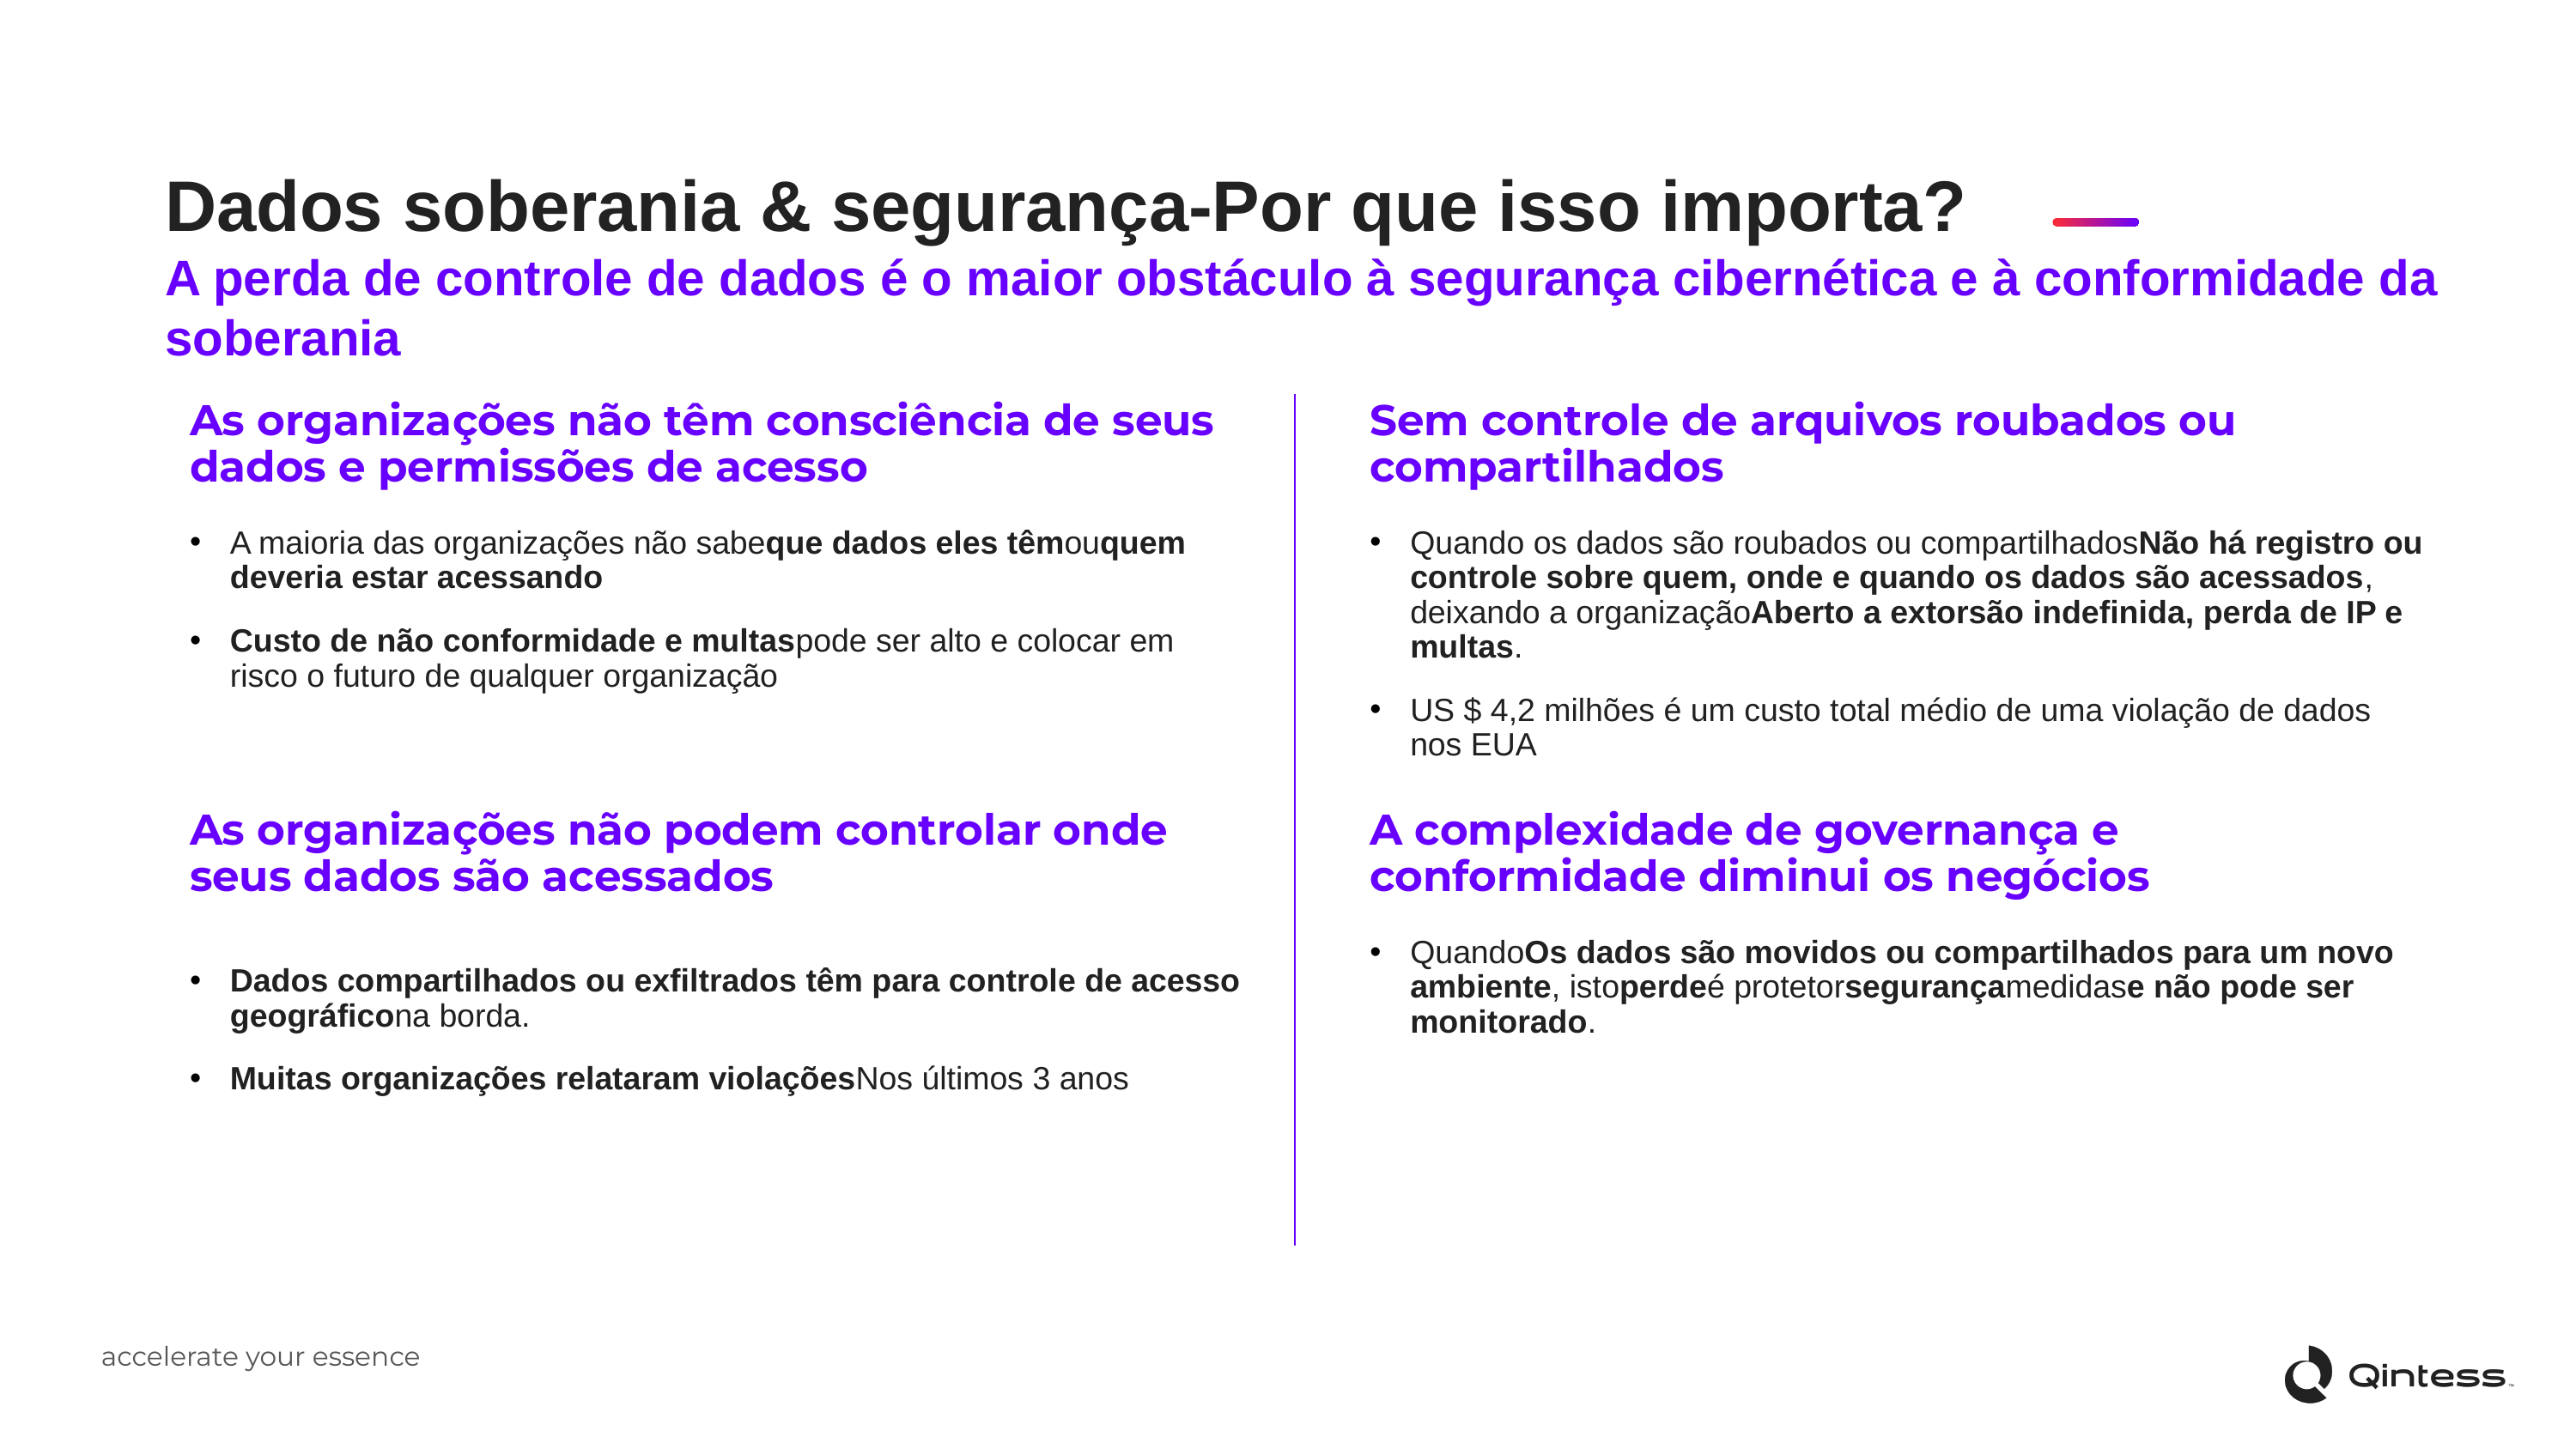

Dados soberania & segurança-Por que isso importa?
A perda de controle de dados é o maior obstáculo à segurança cibernética e à conformidade da soberania

As organizações não têm consciência de seus dados e permissões de acesso

A maioria das organizações não sabeque dados eles têmouquem deveria estar acessando
Custo de não conformidade e multaspode ser alto e colocar em risco o futuro de qualquer organização
Sem controle de arquivos roubados ou compartilhados

Quando os dados são roubados ou compartilhadosNão há registro ou controle sobre quem, onde e quando os dados são acessados, deixando a organizaçãoAberto a extorsão indefinida, perda de IP e multas.
US $ 4,2 milhões é um custo total médio de uma violação de dados nos EUA

As organizações não podem controlar onde seus dados são acessados

Dados compartilhados ou exfiltrados têm para controle de acesso geográficona borda.
Muitas organizações relataram violaçõesNos últimos 3 anos
A complexidade de governança e conformidade diminui os negócios

QuandoOs dados são movidos ou compartilhados para um novo ambiente, istoperdeé protetorsegurançamedidase não pode ser monitorado.